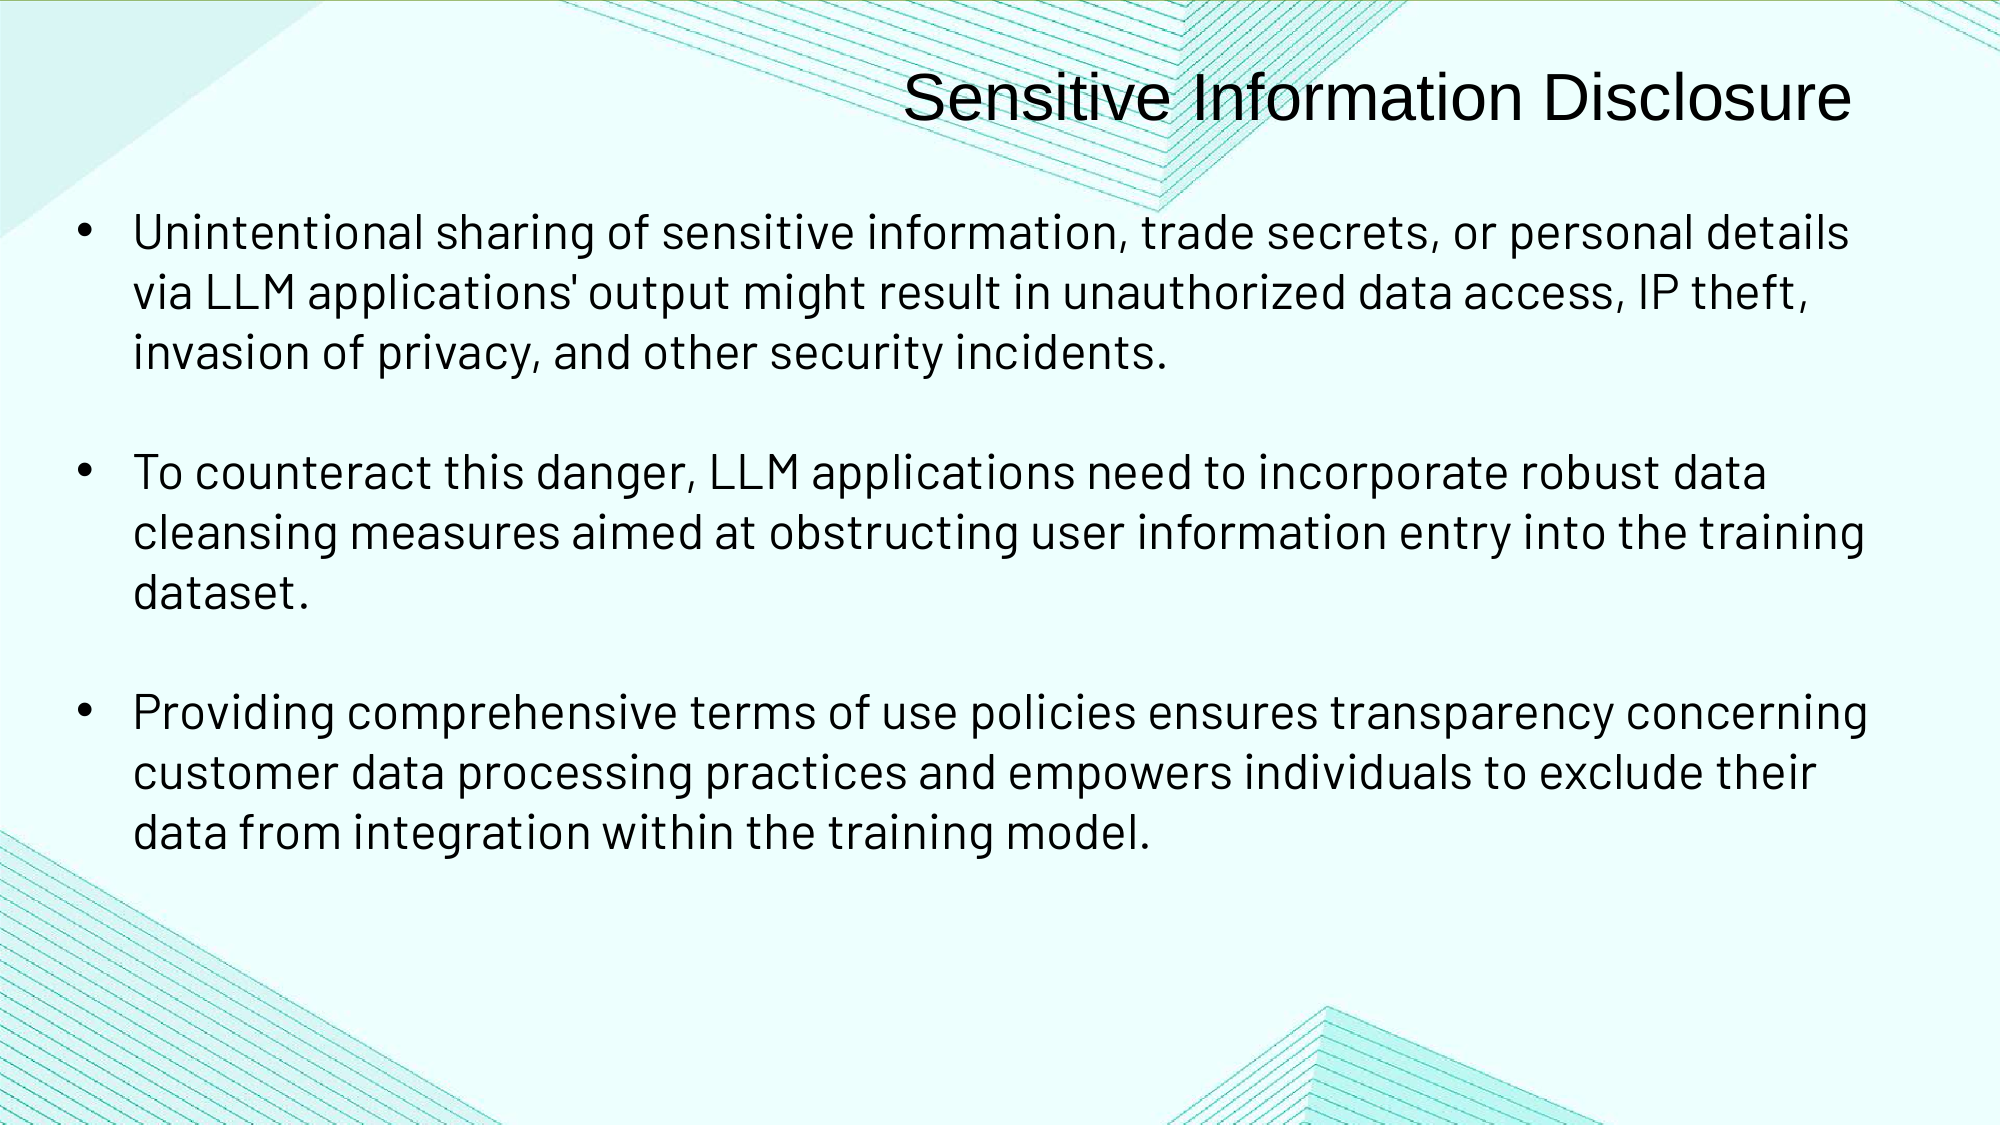

Sensitive Information Disclosure
Unintentional sharing of sensitive information, trade secrets, or personal details via LLM applications' output might result in unauthorized data access, IP theft, invasion of privacy, and other security incidents.
To counteract this danger, LLM applications need to incorporate robust data cleansing measures aimed at obstructing user information entry into the training dataset.
Providing comprehensive terms of use policies ensures transparency concerning customer data processing practices and empowers individuals to exclude their data from integration within the training model.